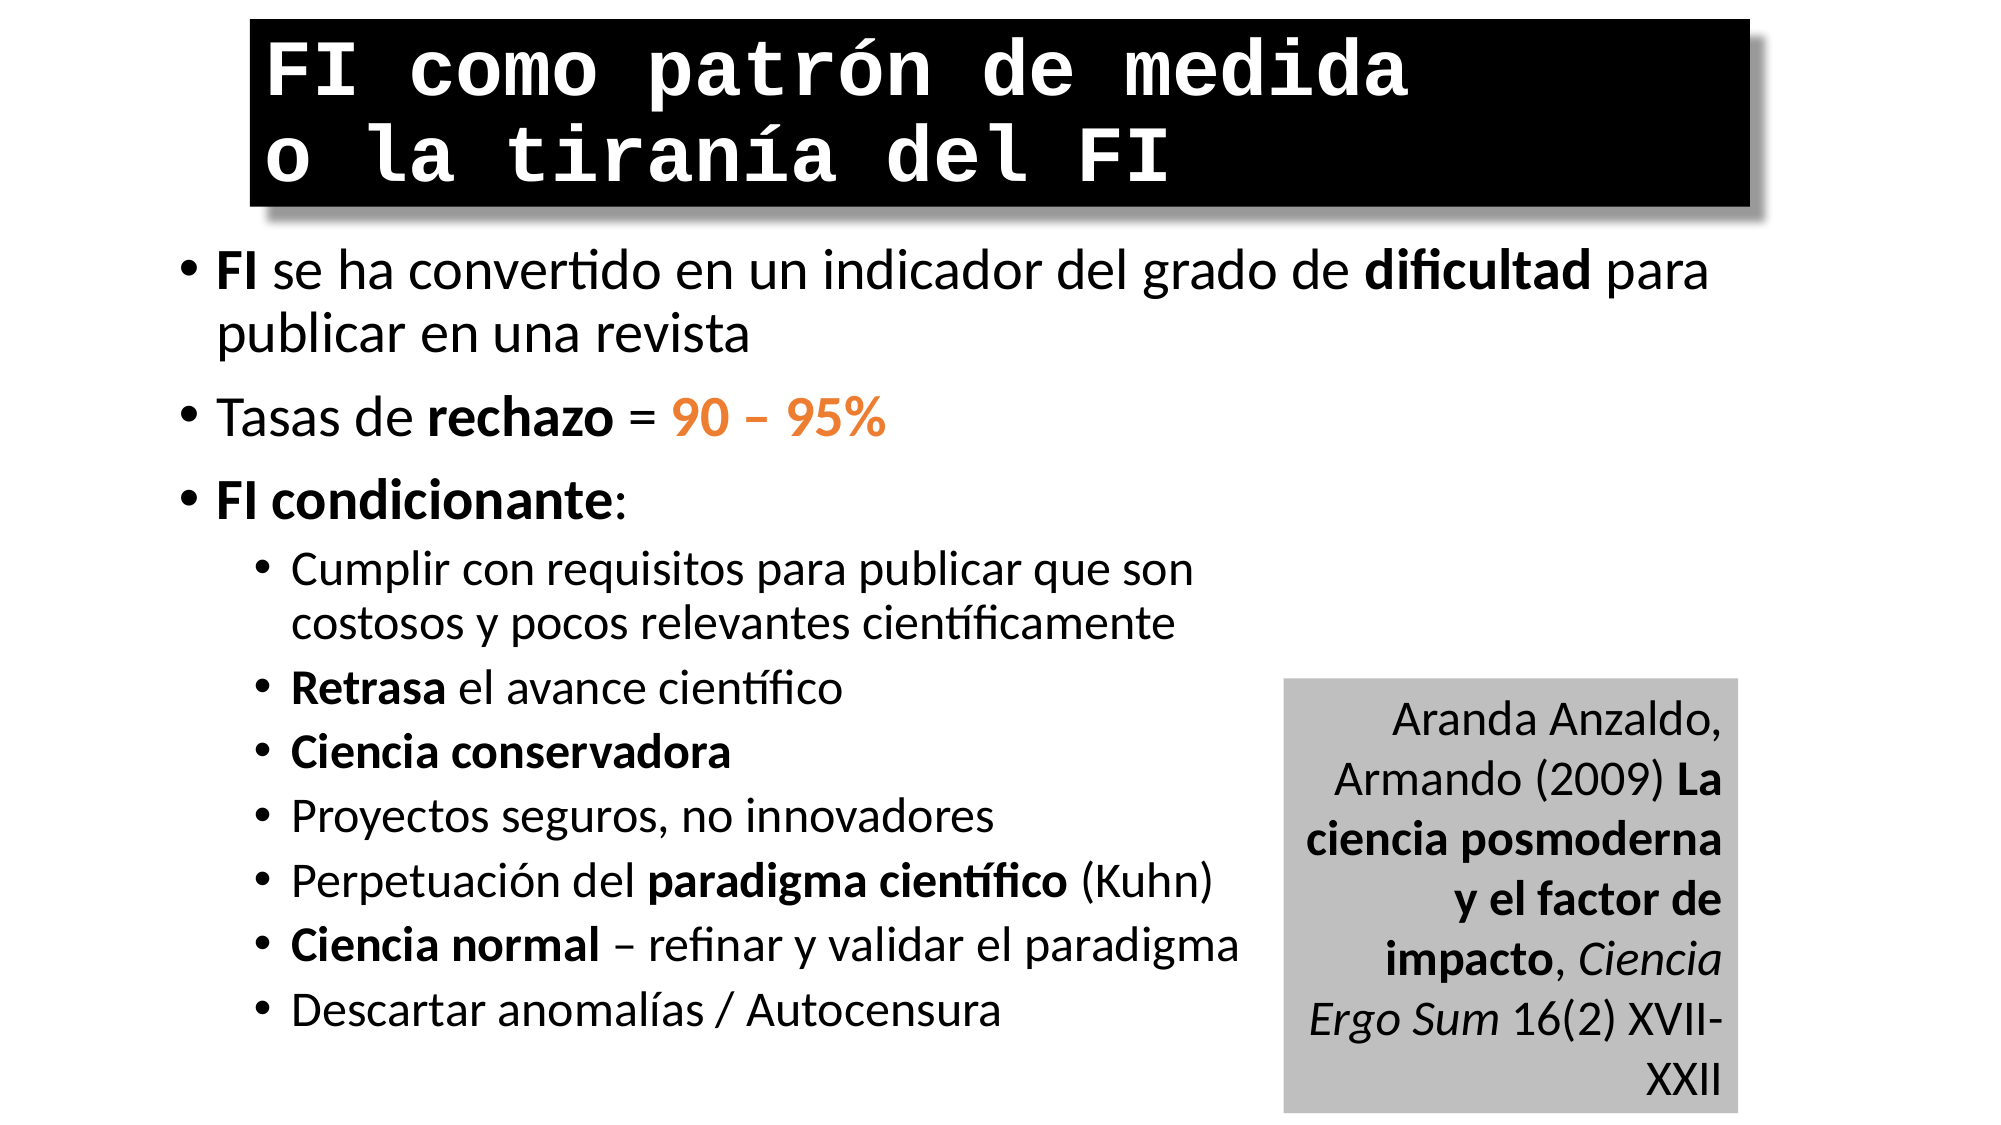

# FI como patrón de medida o la tiranía del FI
FI se ha convertido en un indicador del grado de dificultad para publicar en una revista
Tasas de rechazo = 90 – 95%
FI condicionante:
Cumplir con requisitos para publicar que son
costosos y pocos relevantes científicamente
Retrasa el avance científico
Ciencia conservadora
Proyectos seguros, no innovadores
Perpetuación del paradigma científico (Kuhn)
Ciencia normal – refinar y validar el paradigma
Descartar anomalías / Autocensura

Aranda Anzaldo, Armando (2009) La ciencia posmoderna y el factor de impacto, Ciencia Ergo Sum 16(2) XVII-XXII